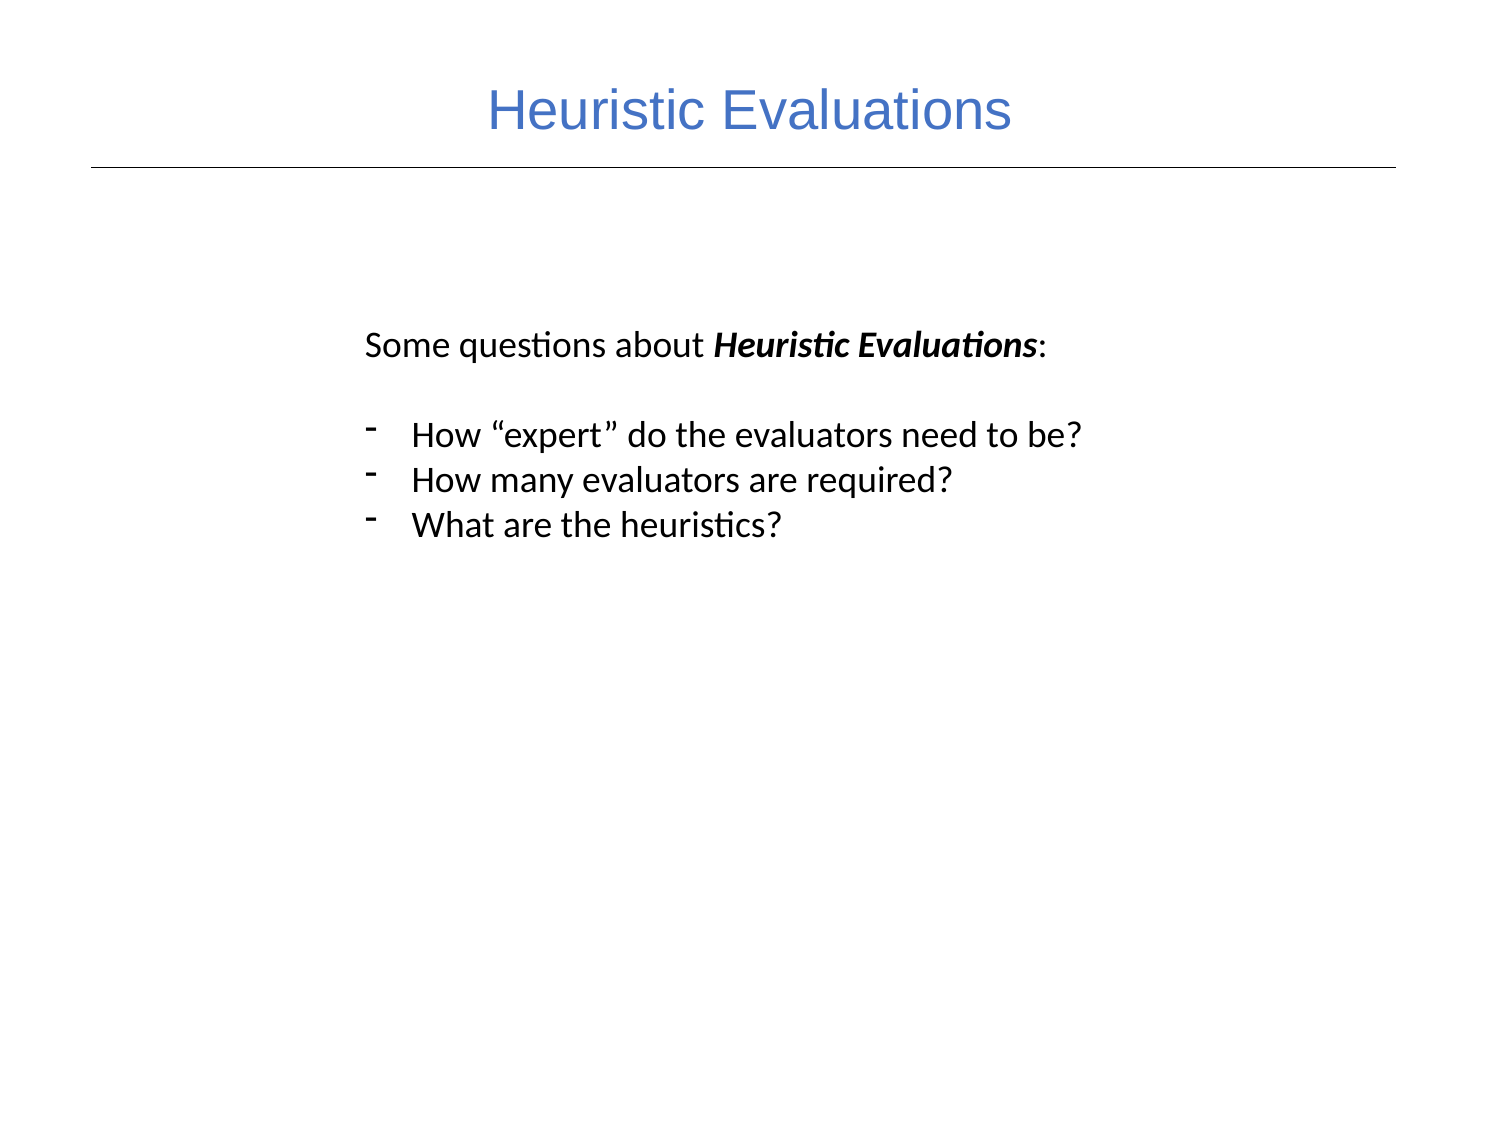

Heuristic Evaluations
Some questions about Heuristic Evaluations:

How “expert” do the evaluators need to be?
How many evaluators are required?
What are the heuristics?